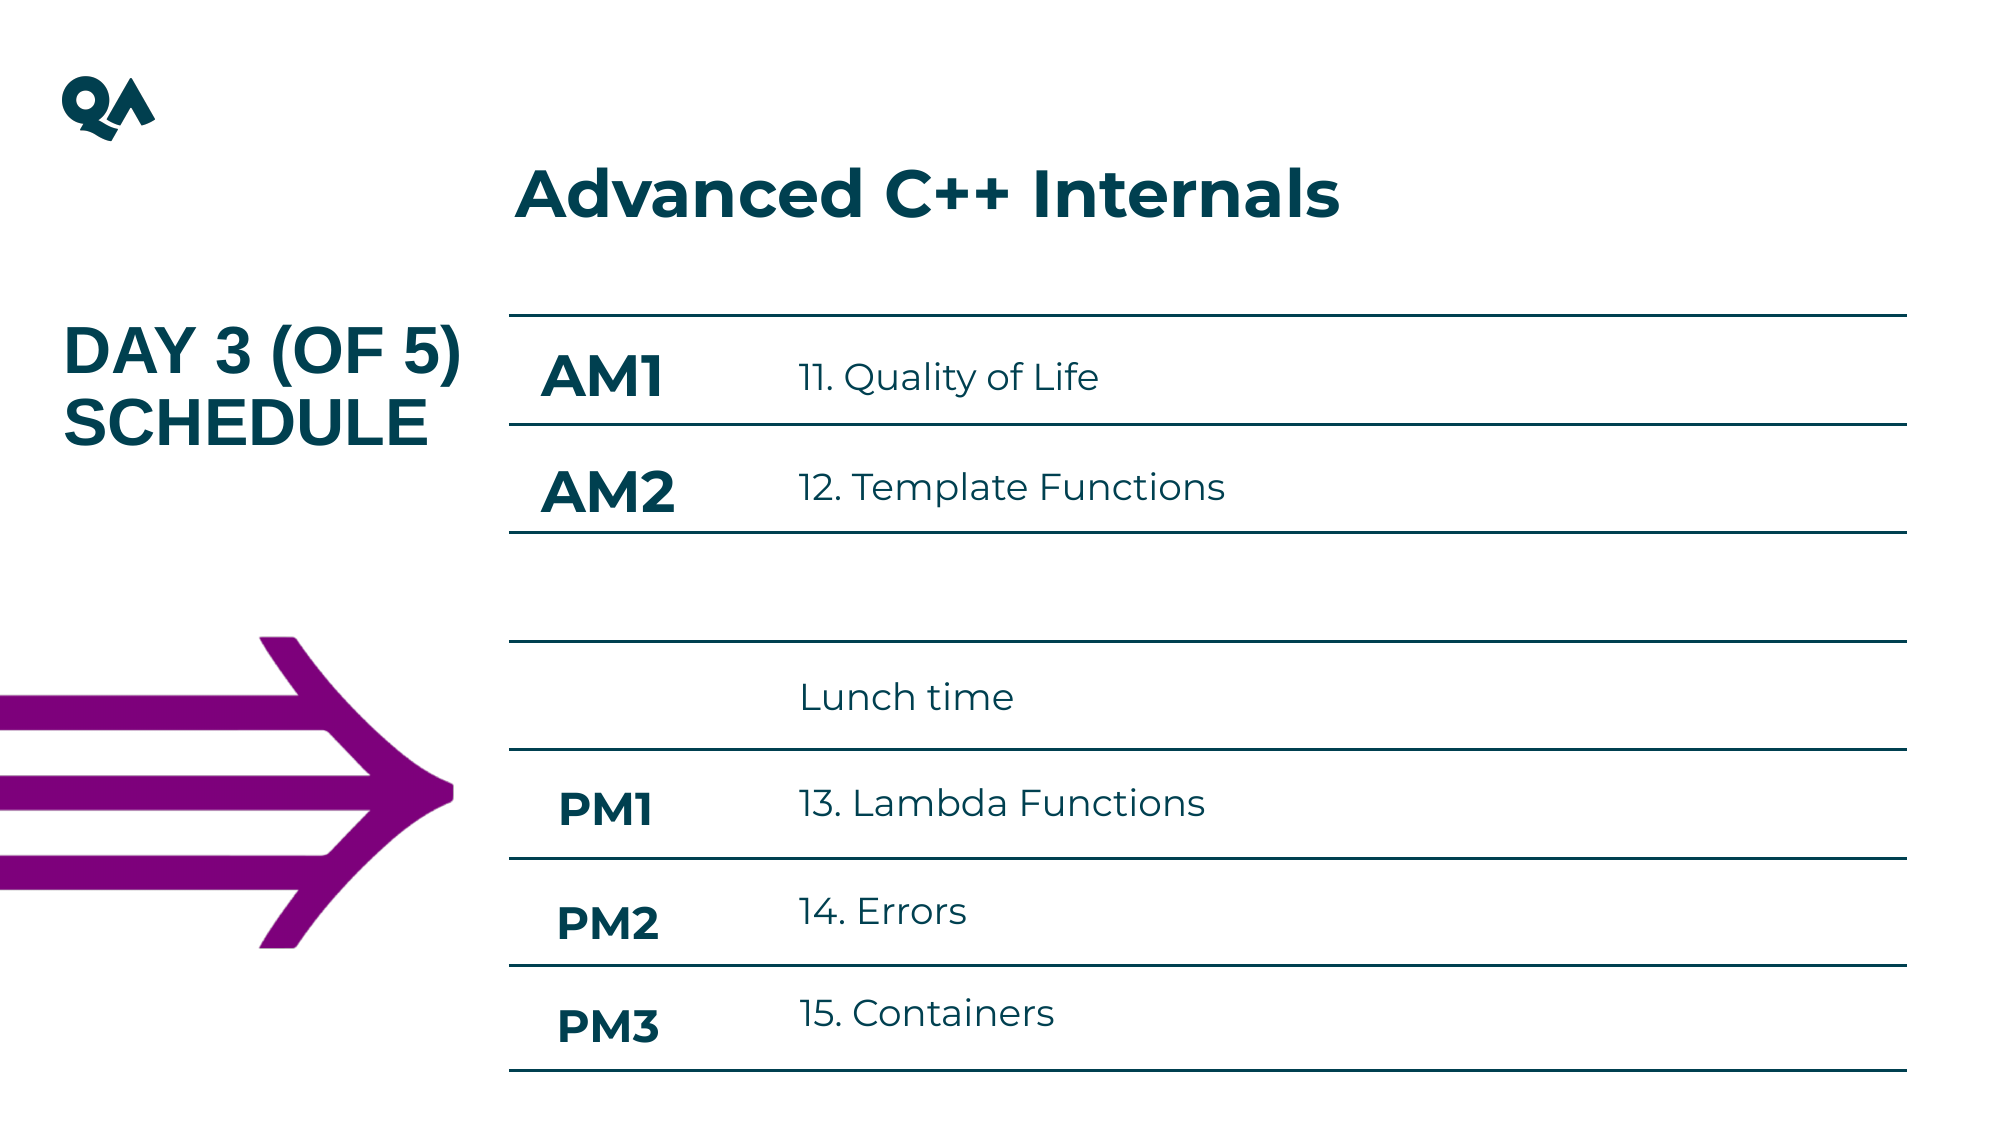

Advanced C++ Internals
Day 3 (of 5) schedule
AM1
11. Quality of Life

AM2
12. Template Functions
Lunch time
PM1
13. Lambda Functions

PM2
14. Errors

PM3
15. Containers